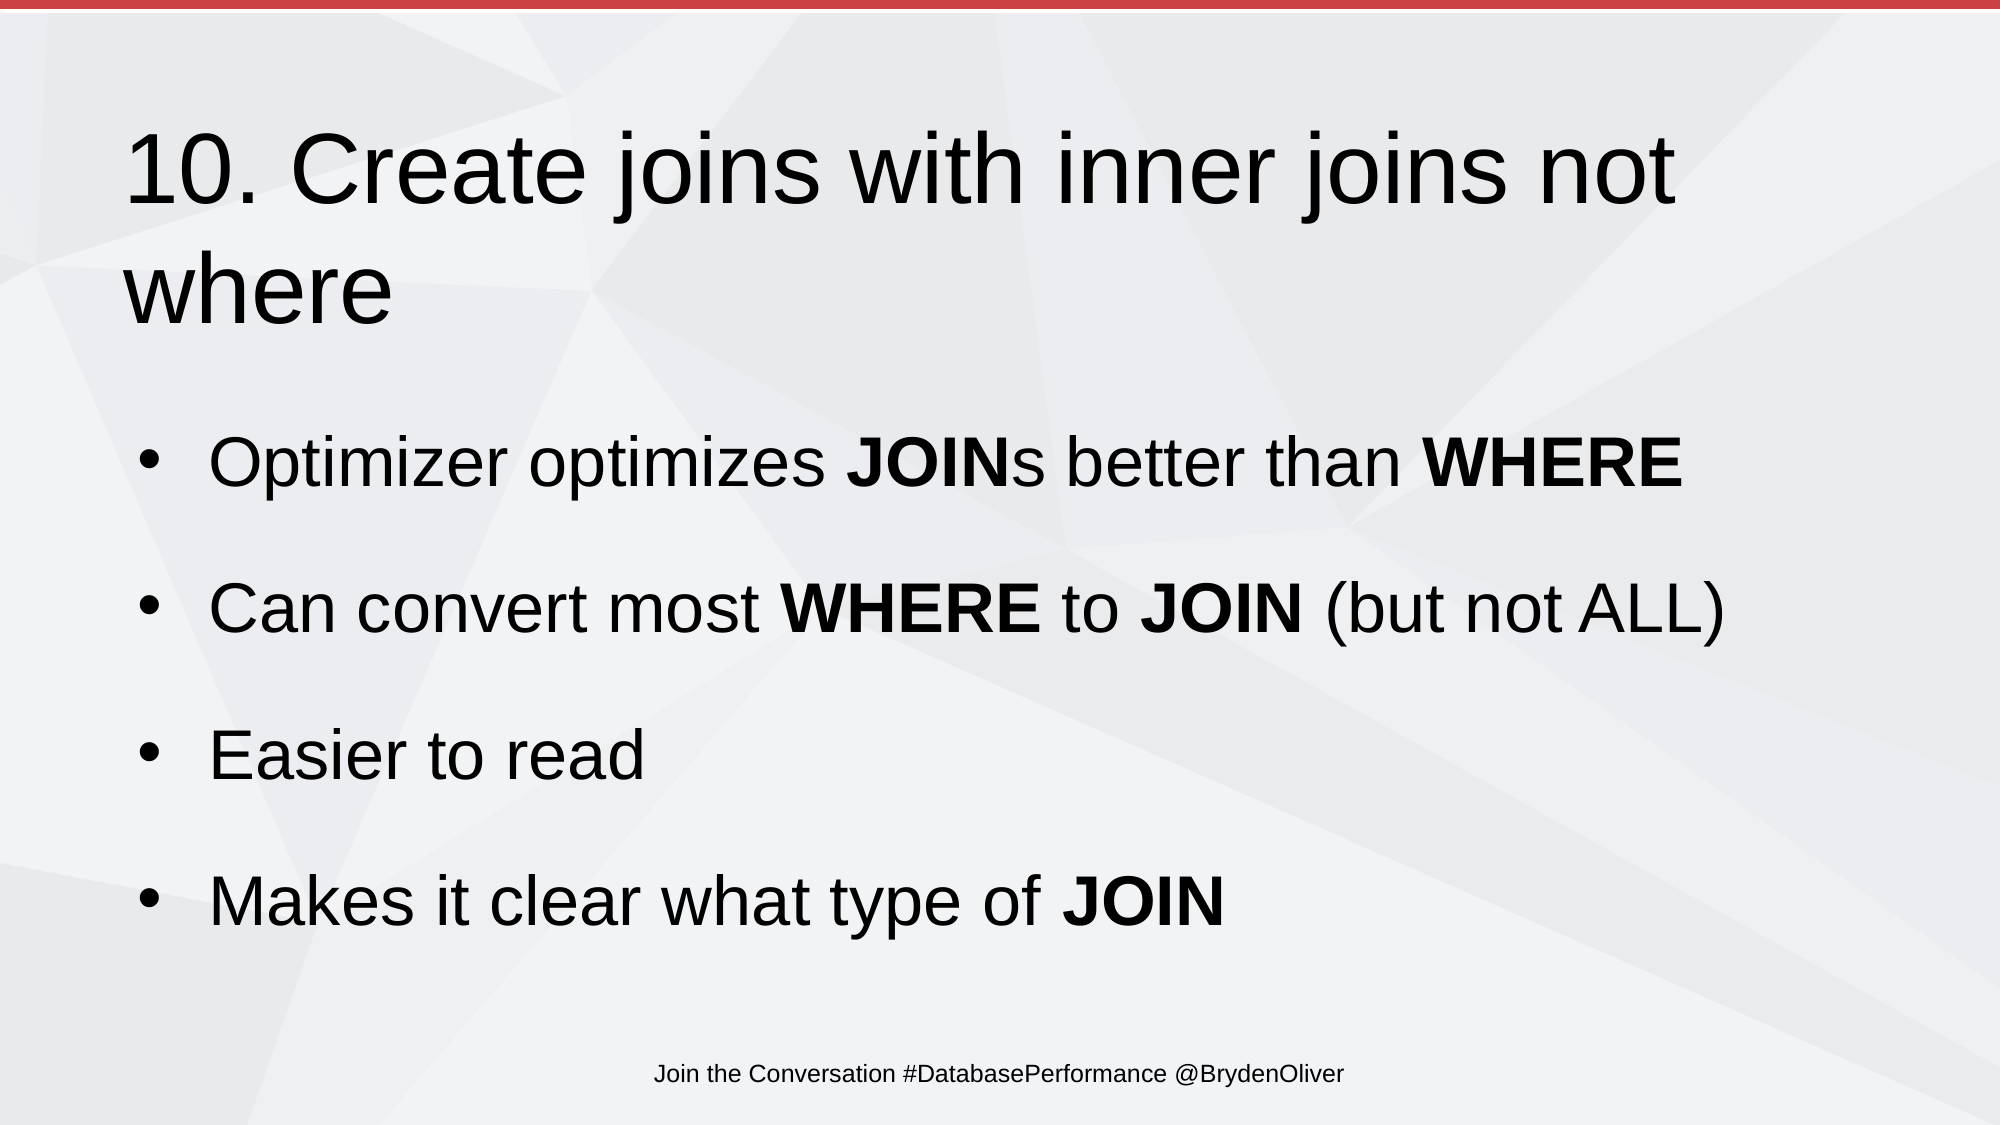

# 10. Create joins with inner joins not where
Optimizer optimizes JOINs better than WHERE
Can convert most WHERE to JOIN (but not ALL)
Easier to read
Makes it clear what type of JOIN
Join the Conversation #DatabasePerformance @BrydenOliver